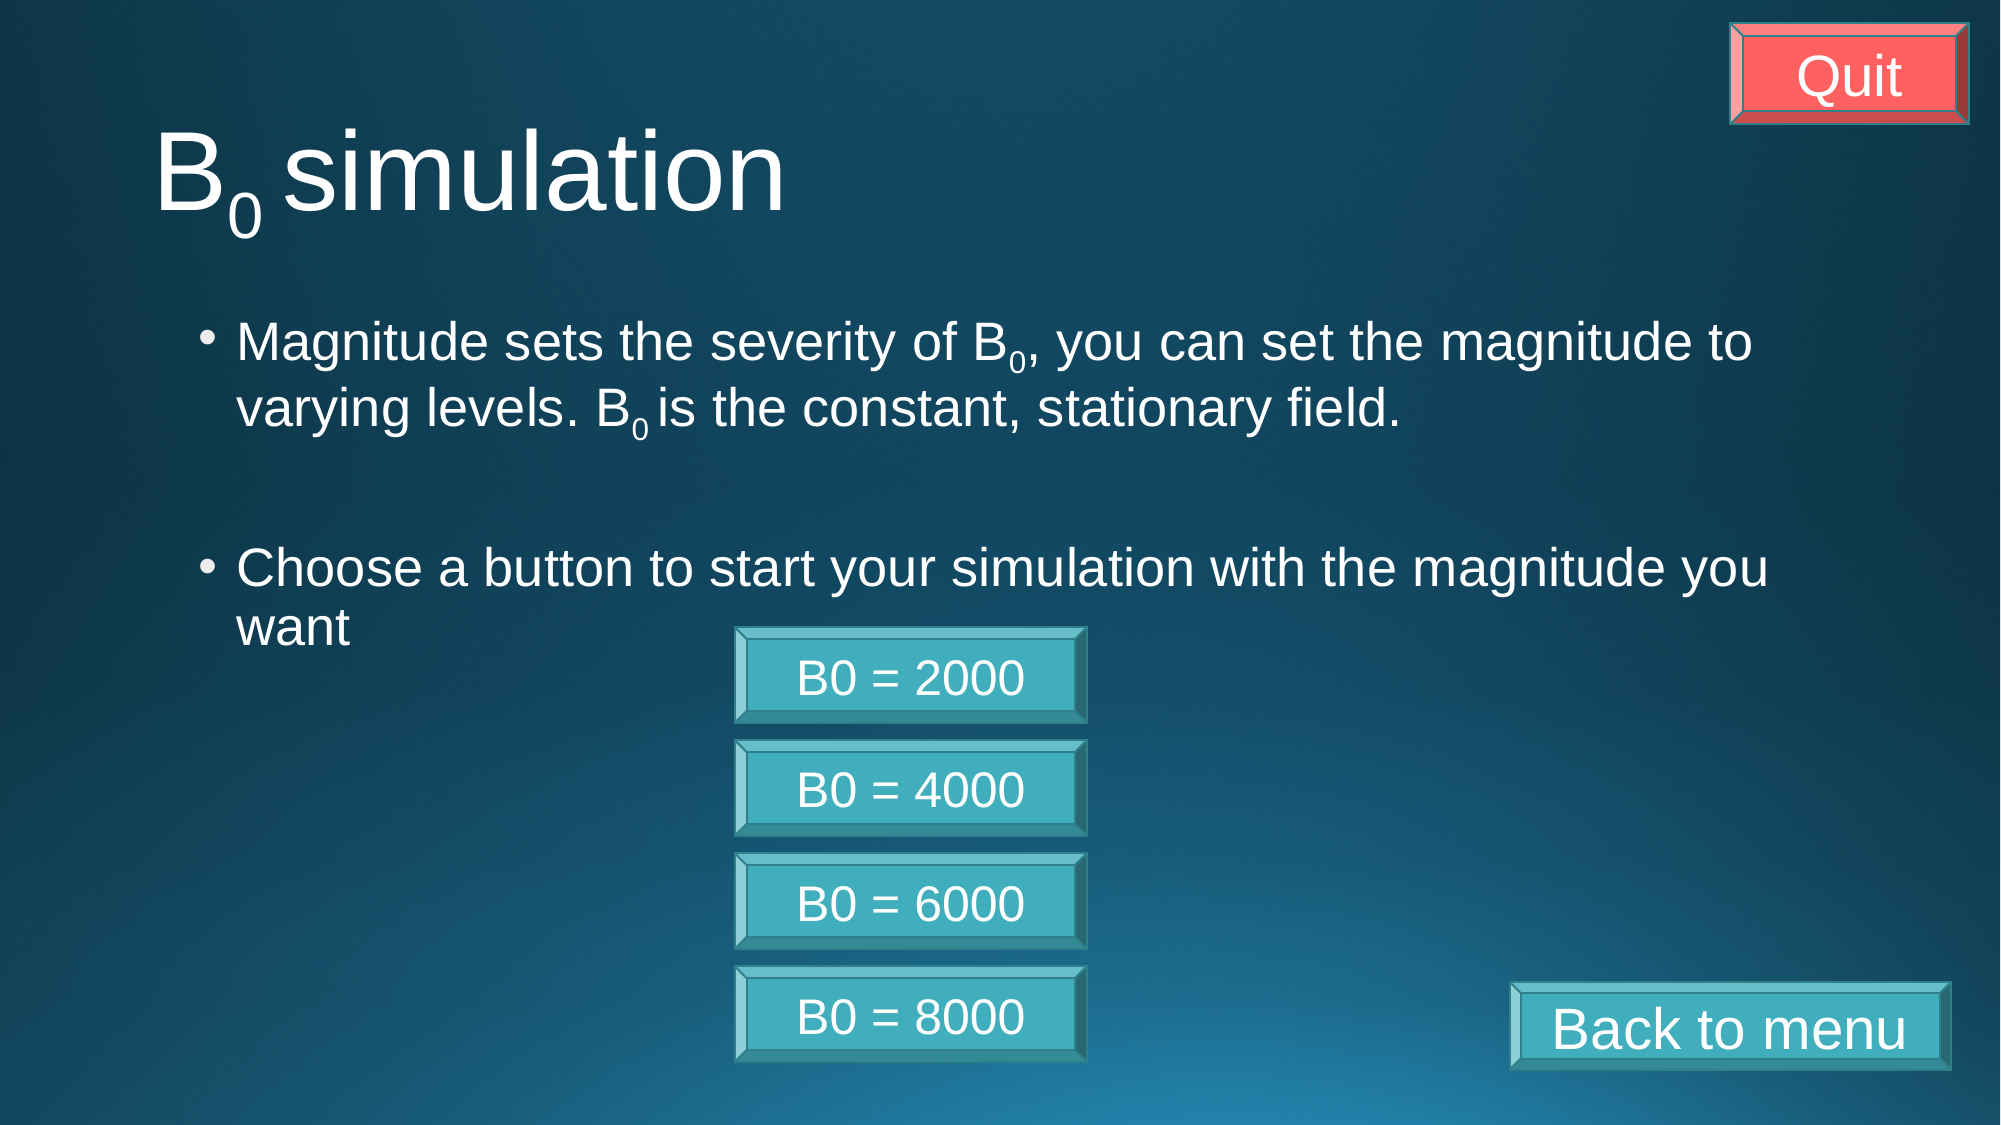

Quit
# B0 simulation
Magnitude sets the severity of B0, you can set the magnitude to varying levels. B0 is the constant, stationary field.

Choose a button to start your simulation with the magnitude you want
B0 = 2000
B0 = 4000
B0 = 6000
B0 = 8000
Back to menu